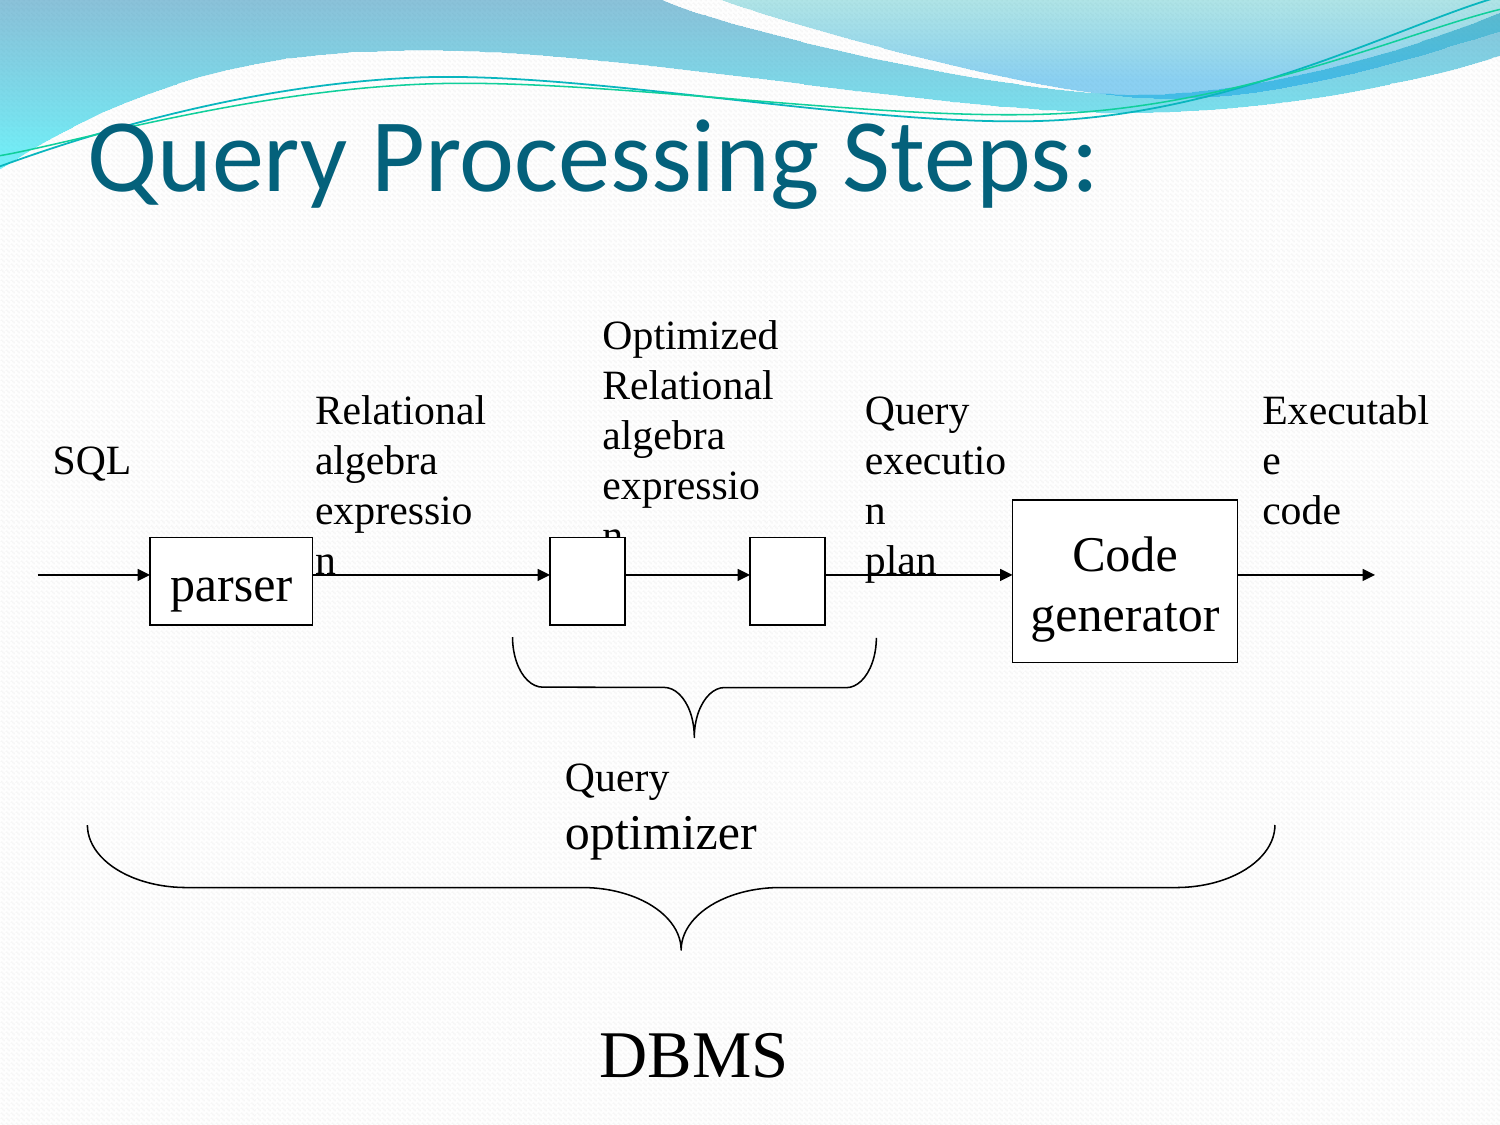

# Query Processing Steps:

Optimized
Relational
algebra
expression
Relational
algebra
expression
Query
execution
plan
Executable
code
SQL
Code
generator

parser

Query optimizer
DBMS